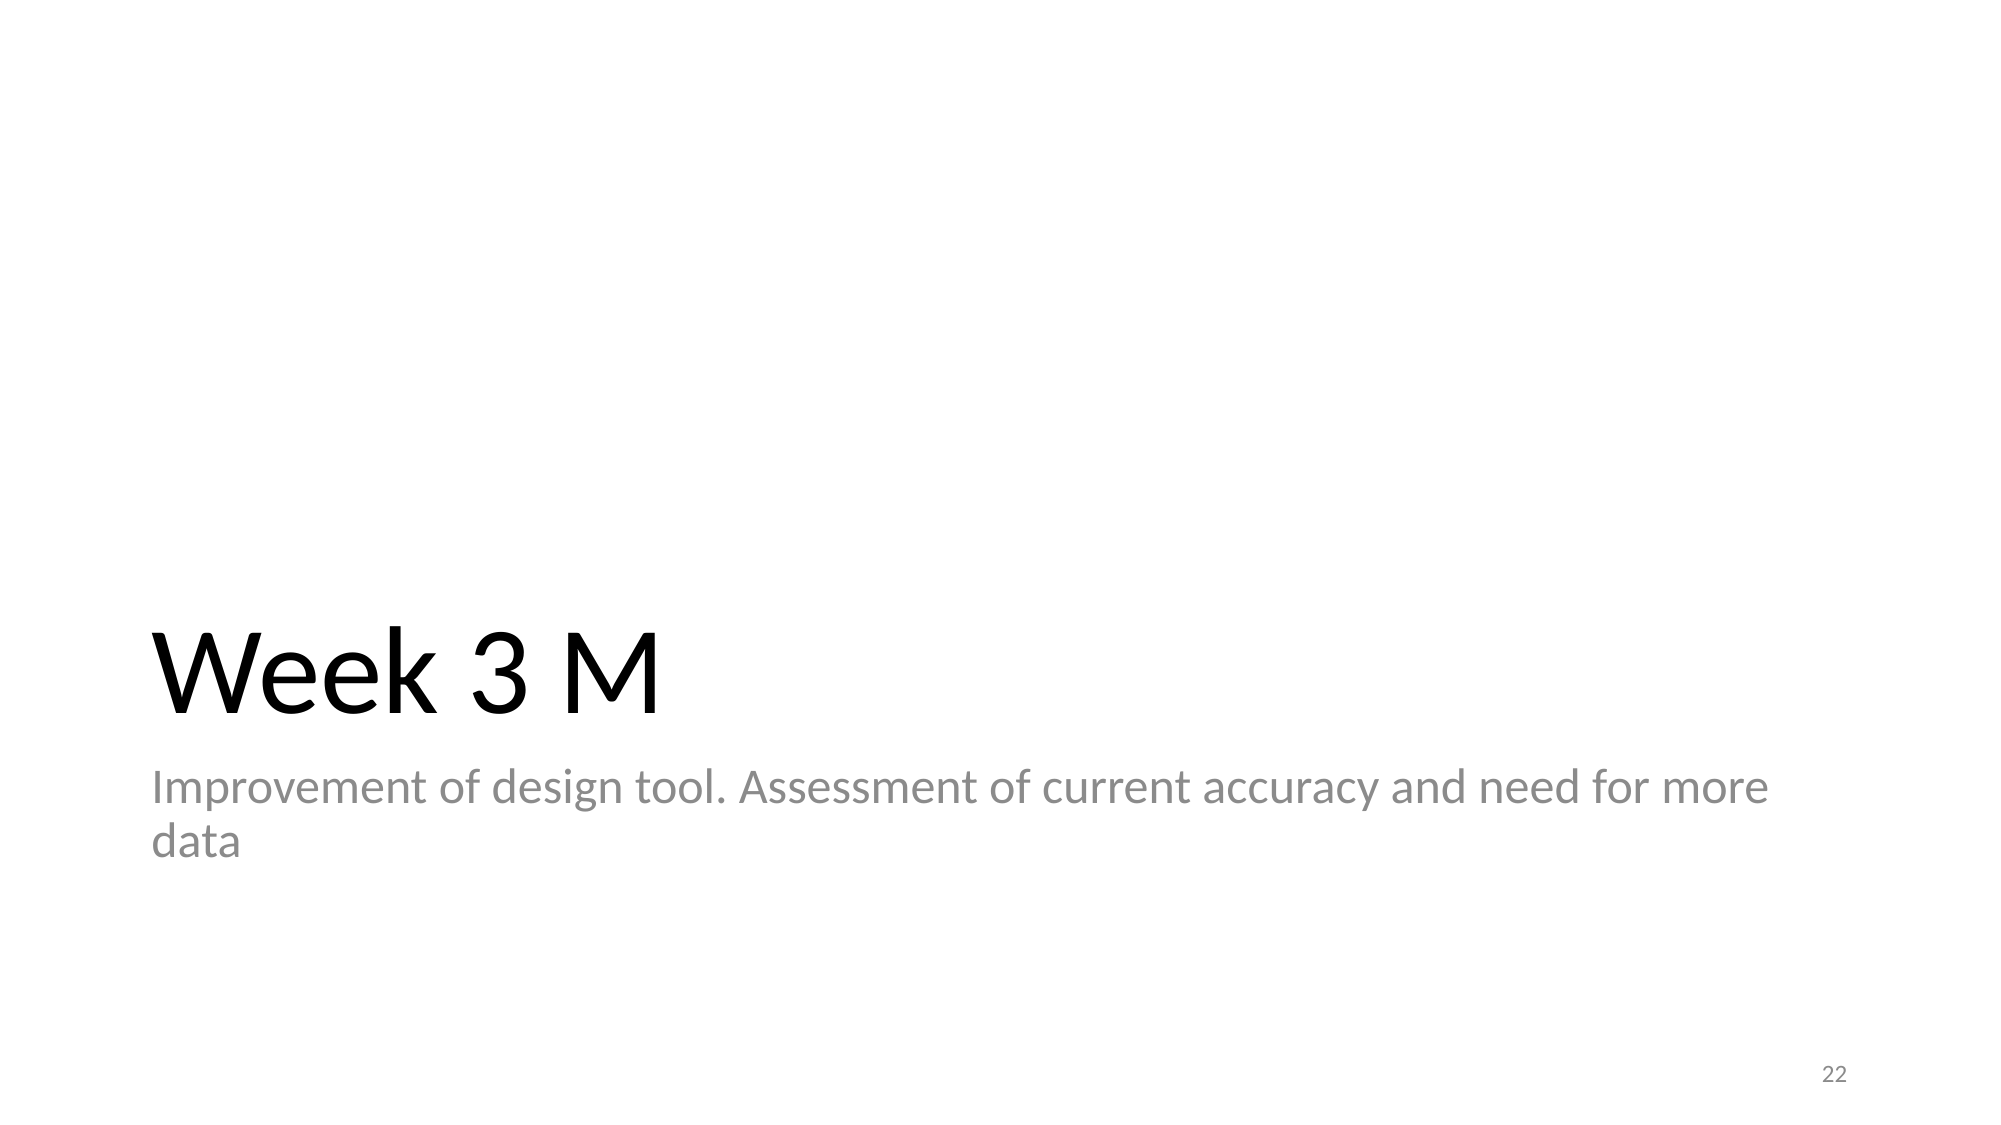

# Week 3 M
Improvement of design tool. Assessment of current accuracy and need for more data
22